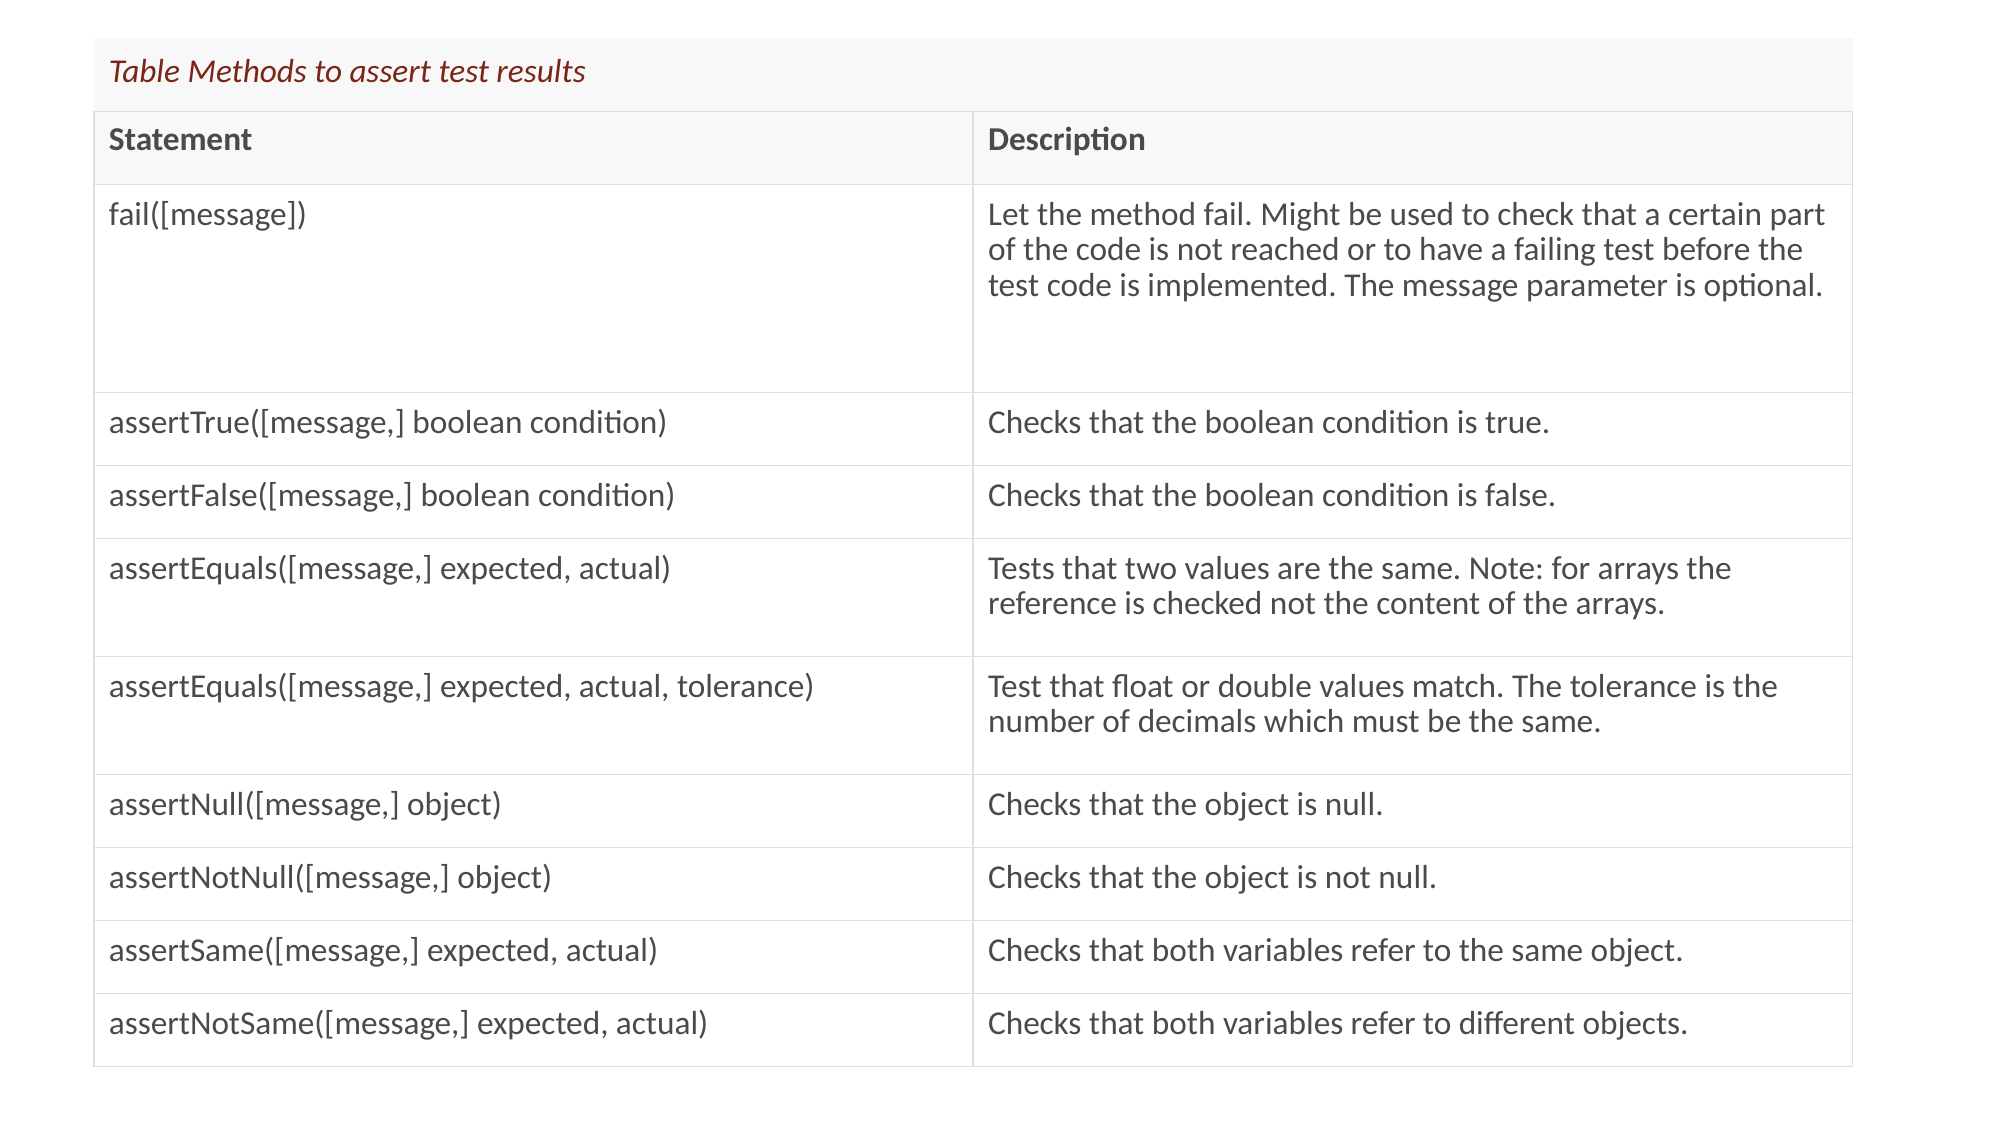

| Table Methods to assert test results |  |
| --- | --- |
| Statement | Description |
| fail([message]) | Let the method fail. Might be used to check that a certain part of the code is not reached or to have a failing test before the test code is implemented. The message parameter is optional. |
| assertTrue([message,] boolean condition) | Checks that the boolean condition is true. |
| assertFalse([message,] boolean condition) | Checks that the boolean condition is false. |
| assertEquals([message,] expected, actual) | Tests that two values are the same. Note: for arrays the reference is checked not the content of the arrays. |
| assertEquals([message,] expected, actual, tolerance) | Test that float or double values match. The tolerance is the number of decimals which must be the same. |
| assertNull([message,] object) | Checks that the object is null. |
| assertNotNull([message,] object) | Checks that the object is not null. |
| assertSame([message,] expected, actual) | Checks that both variables refer to the same object. |
| assertNotSame([message,] expected, actual) | Checks that both variables refer to different objects. |